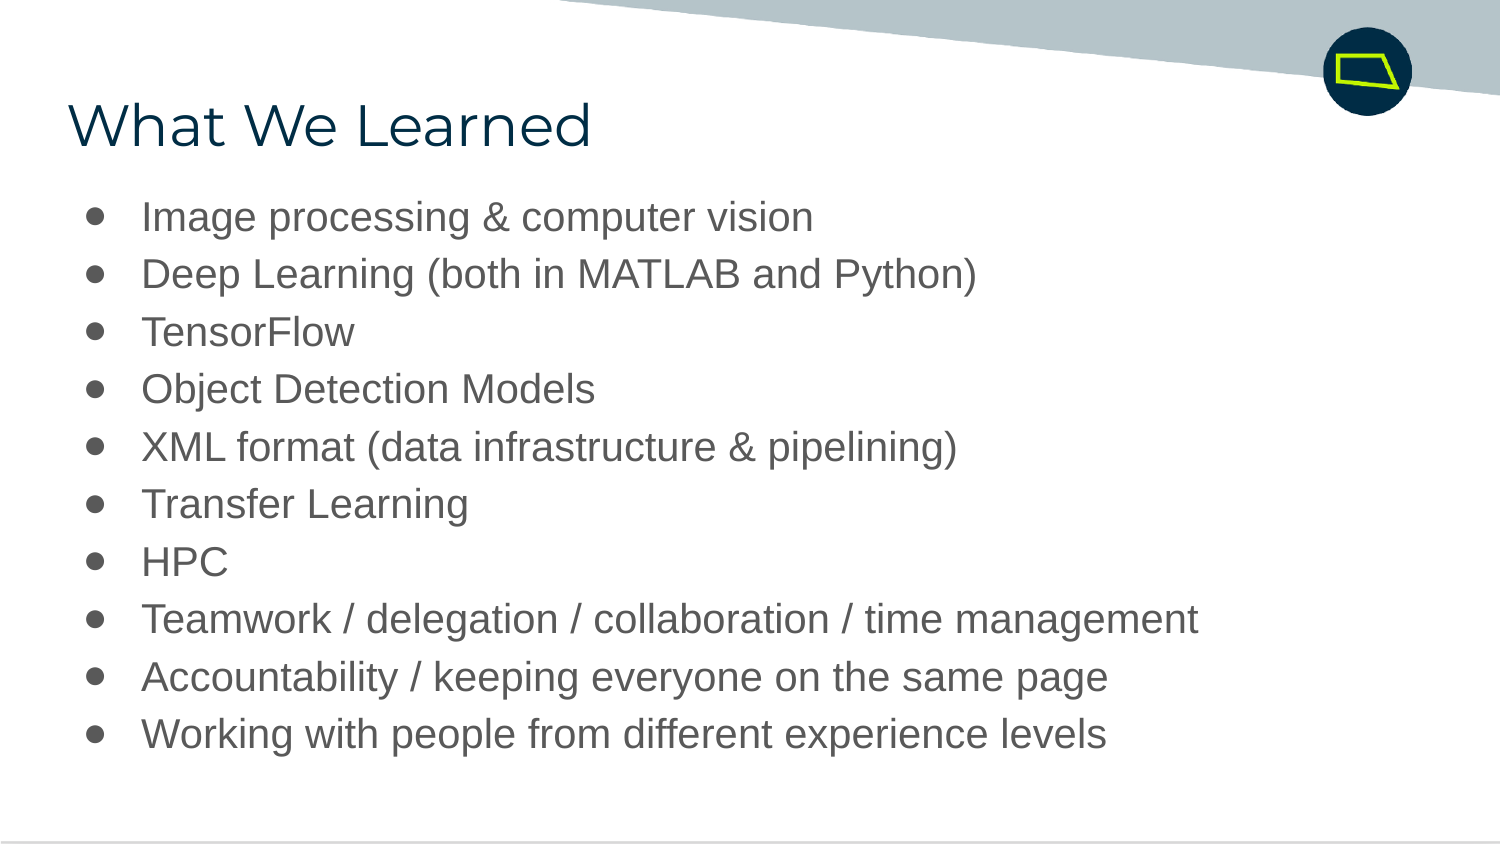

What We Learned
Image processing & computer vision
Deep Learning (both in MATLAB and Python)
TensorFlow
Object Detection Models
XML format (data infrastructure & pipelining)
Transfer Learning
HPC
Teamwork / delegation / collaboration / time management
Accountability / keeping everyone on the same page
Working with people from different experience levels